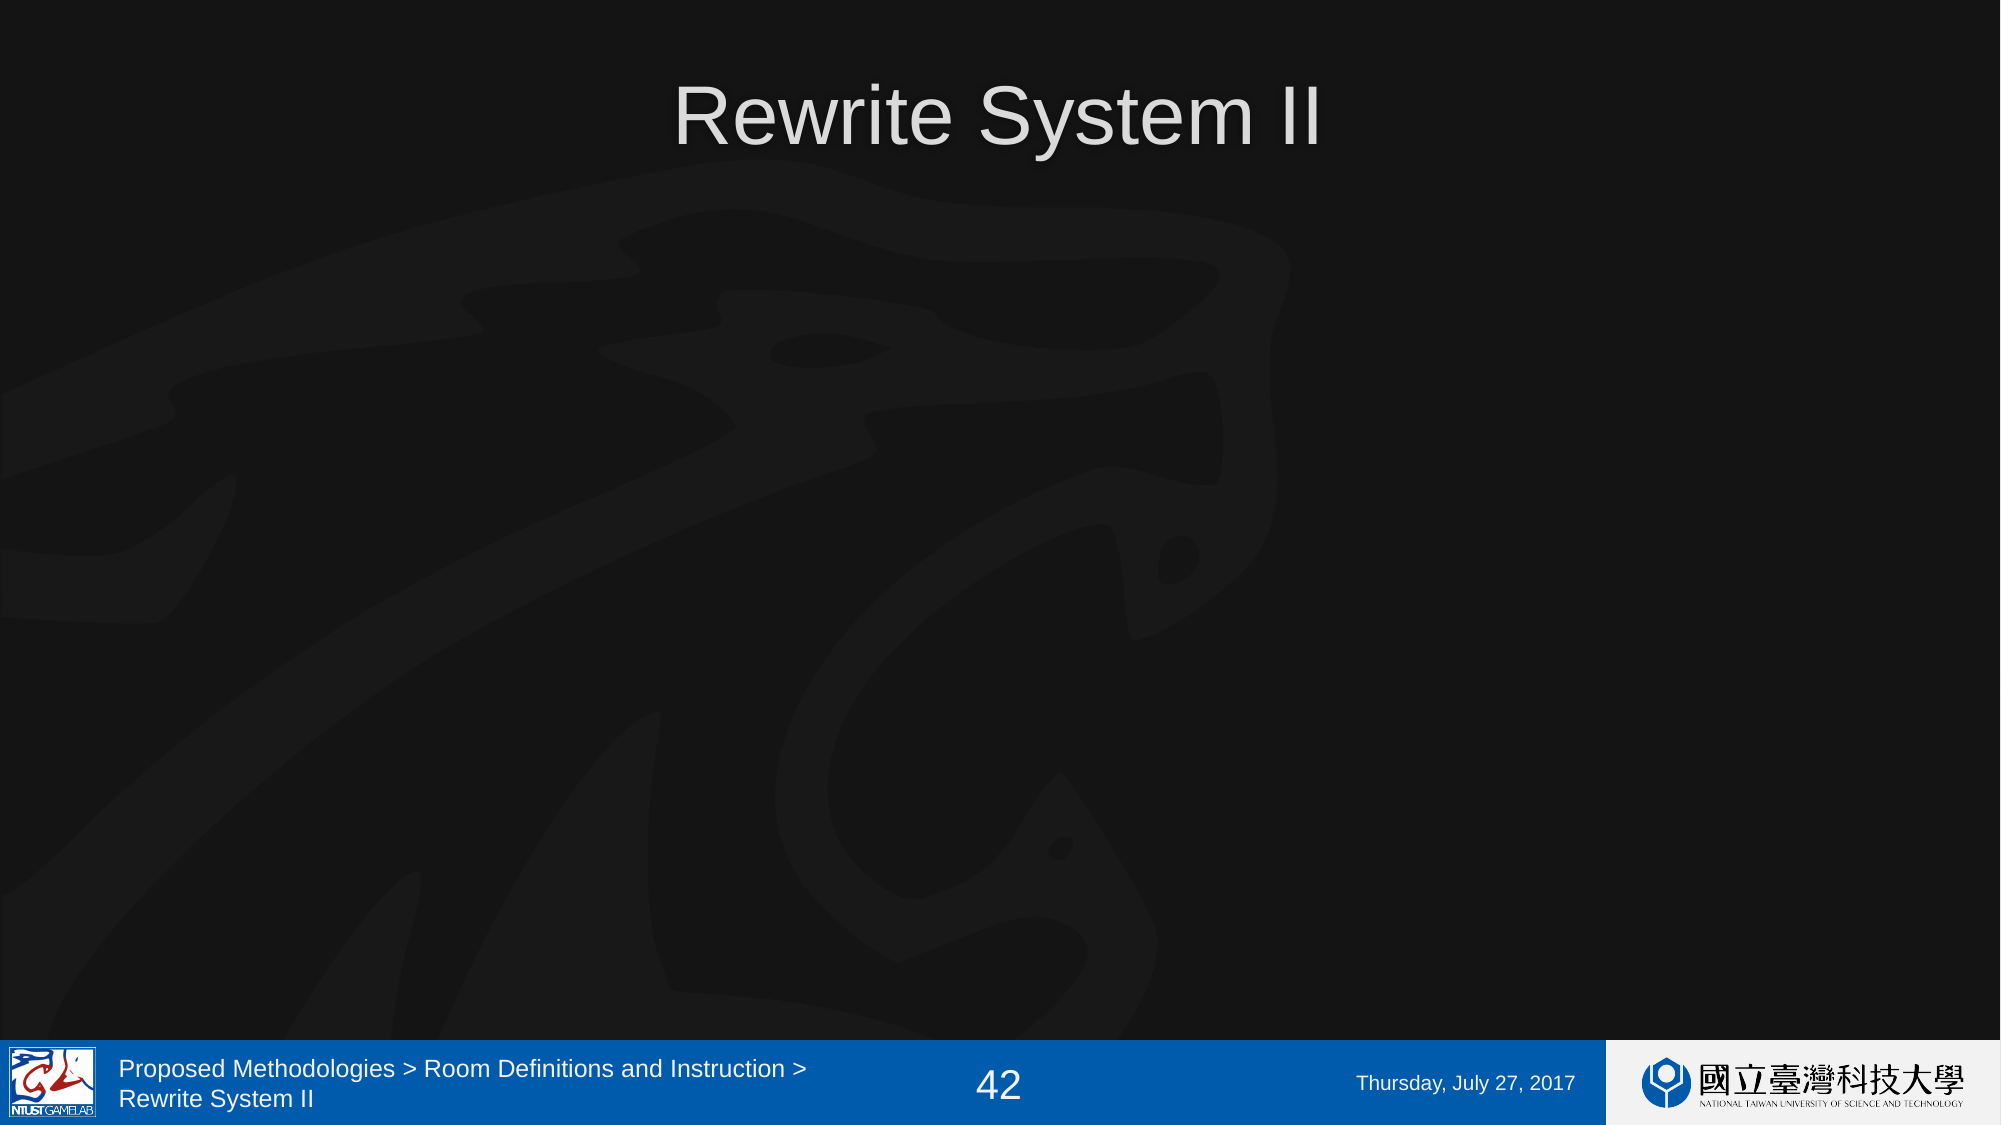

# Rewrite System II
Proposed Methodologies > Room Definitions and Instruction >
Rewrite System II
Thursday, July 27, 2017
42